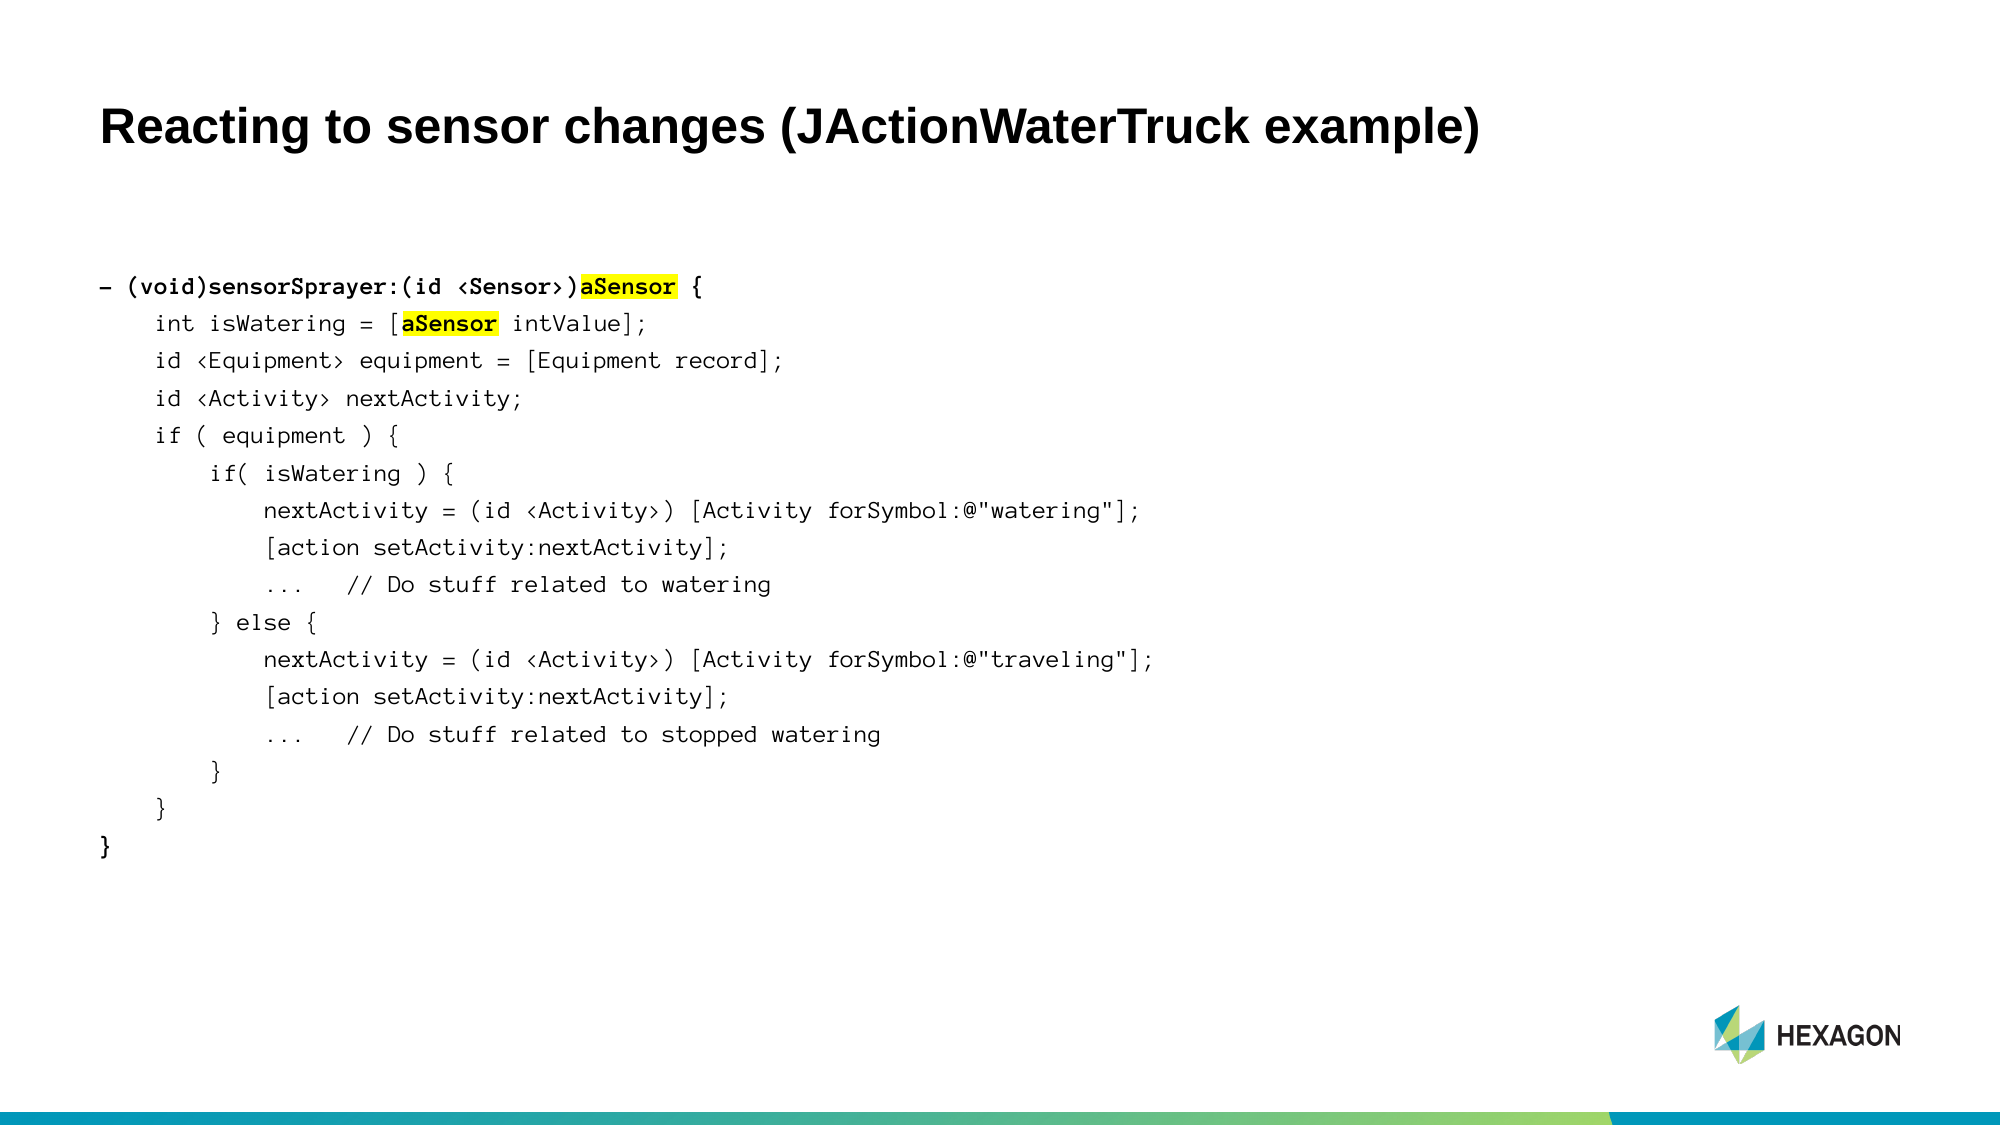

# Reacting to sensor changes (JActionWaterTruck example)
- (void)sensorSprayer:(id <Sensor>)aSensor {
    int isWatering = [aSensor intValue];
    id <Equipment> equipment = [Equipment record];
    id <Activity> nextActivity;
    if ( equipment ) {
        if( isWatering ) {
            nextActivity = (id <Activity>) [Activity forSymbol:@"watering"];
            [action setActivity:nextActivity];
            ...   // Do stuff related to watering
        } else {
            nextActivity = (id <Activity>) [Activity forSymbol:@"traveling"];
            [action setActivity:nextActivity];
            ...   // Do stuff related to stopped watering
        }
    }
}